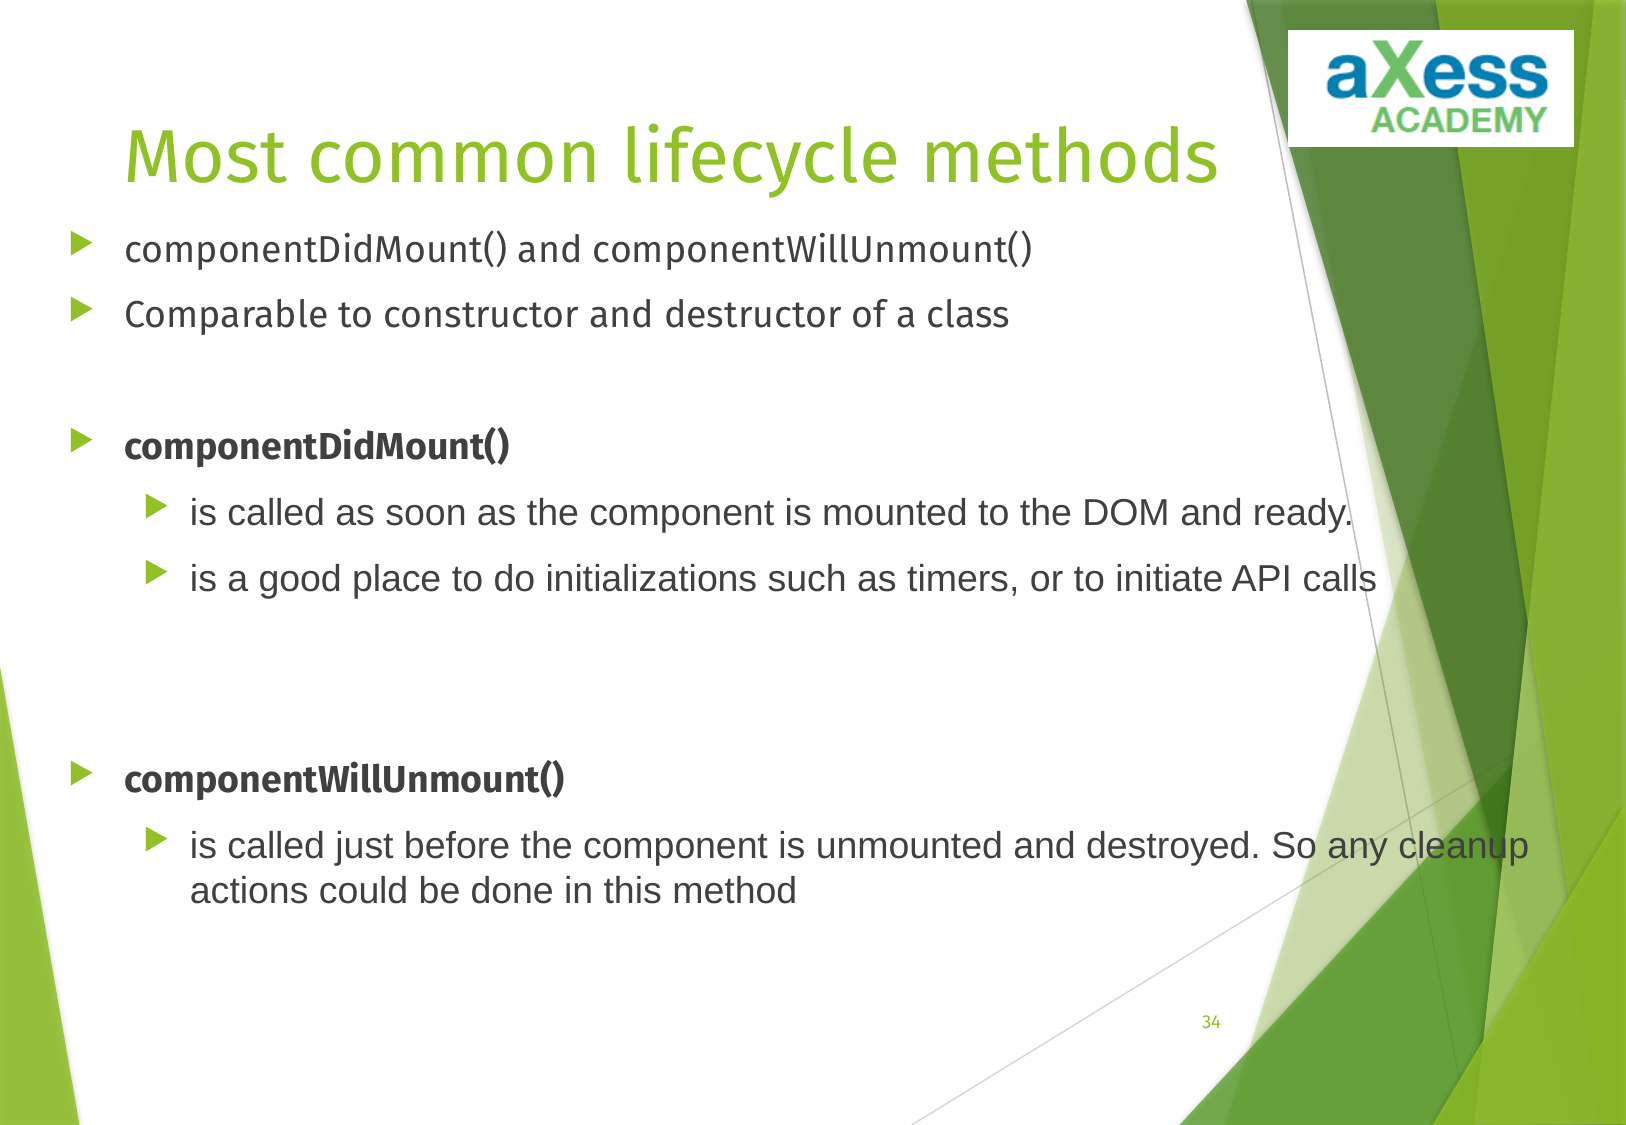

# Most common lifecycle methods
componentDidMount() and componentWillUnmount()
Comparable to constructor and destructor of a class

componentDidMount()
is called as soon as the component is mounted to the DOM and ready.
is a good place to do initializations such as timers, or to initiate API calls

componentWillUnmount()
is called just before the component is unmounted and destroyed. So any cleanup actions could be done in this method

34